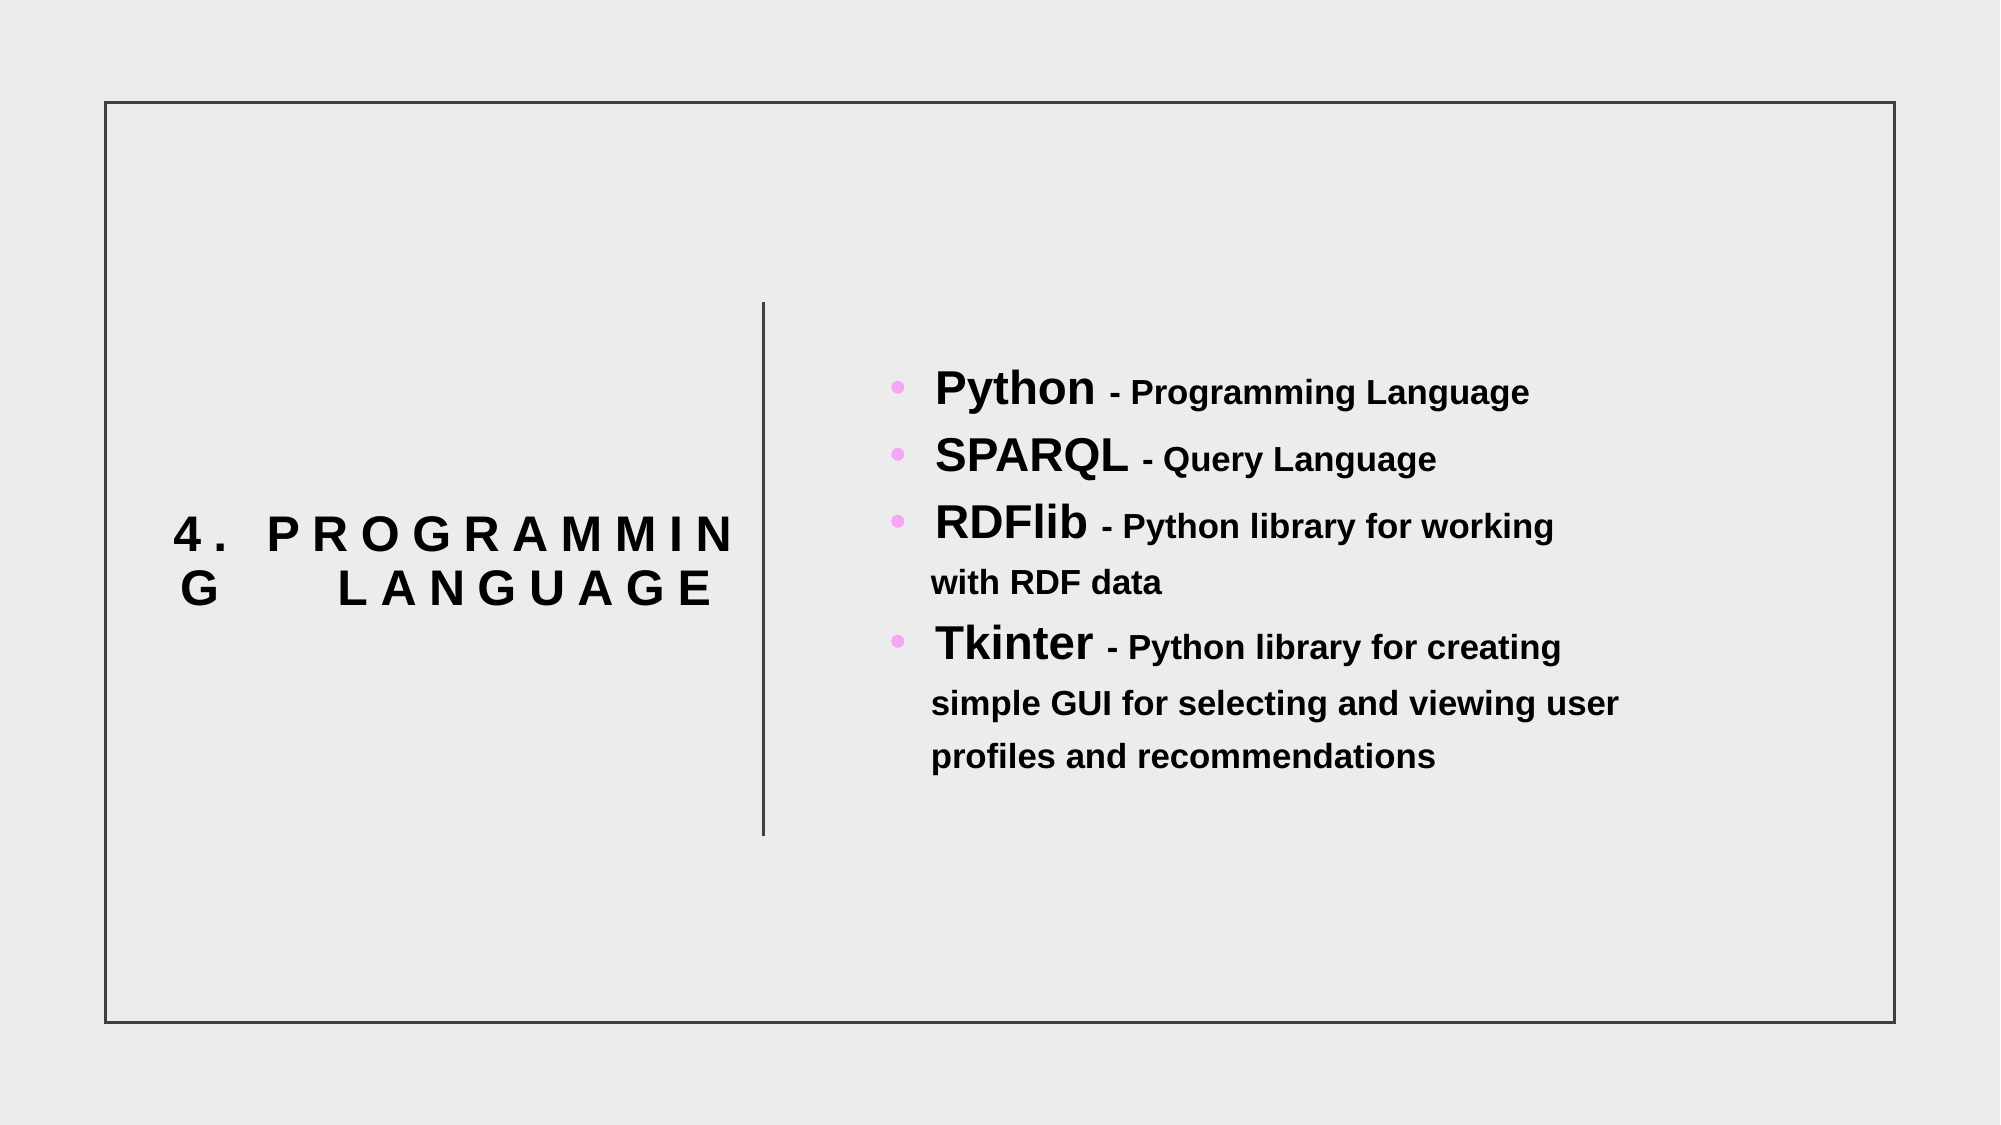

# 4. Programming    Language
Python - Programming Language
SPARQL - Query Language
RDFlib - Python library for working
   with RDF data
Tkinter - Python library for creating
   simple GUI for selecting and viewing user
   profiles and recommendations